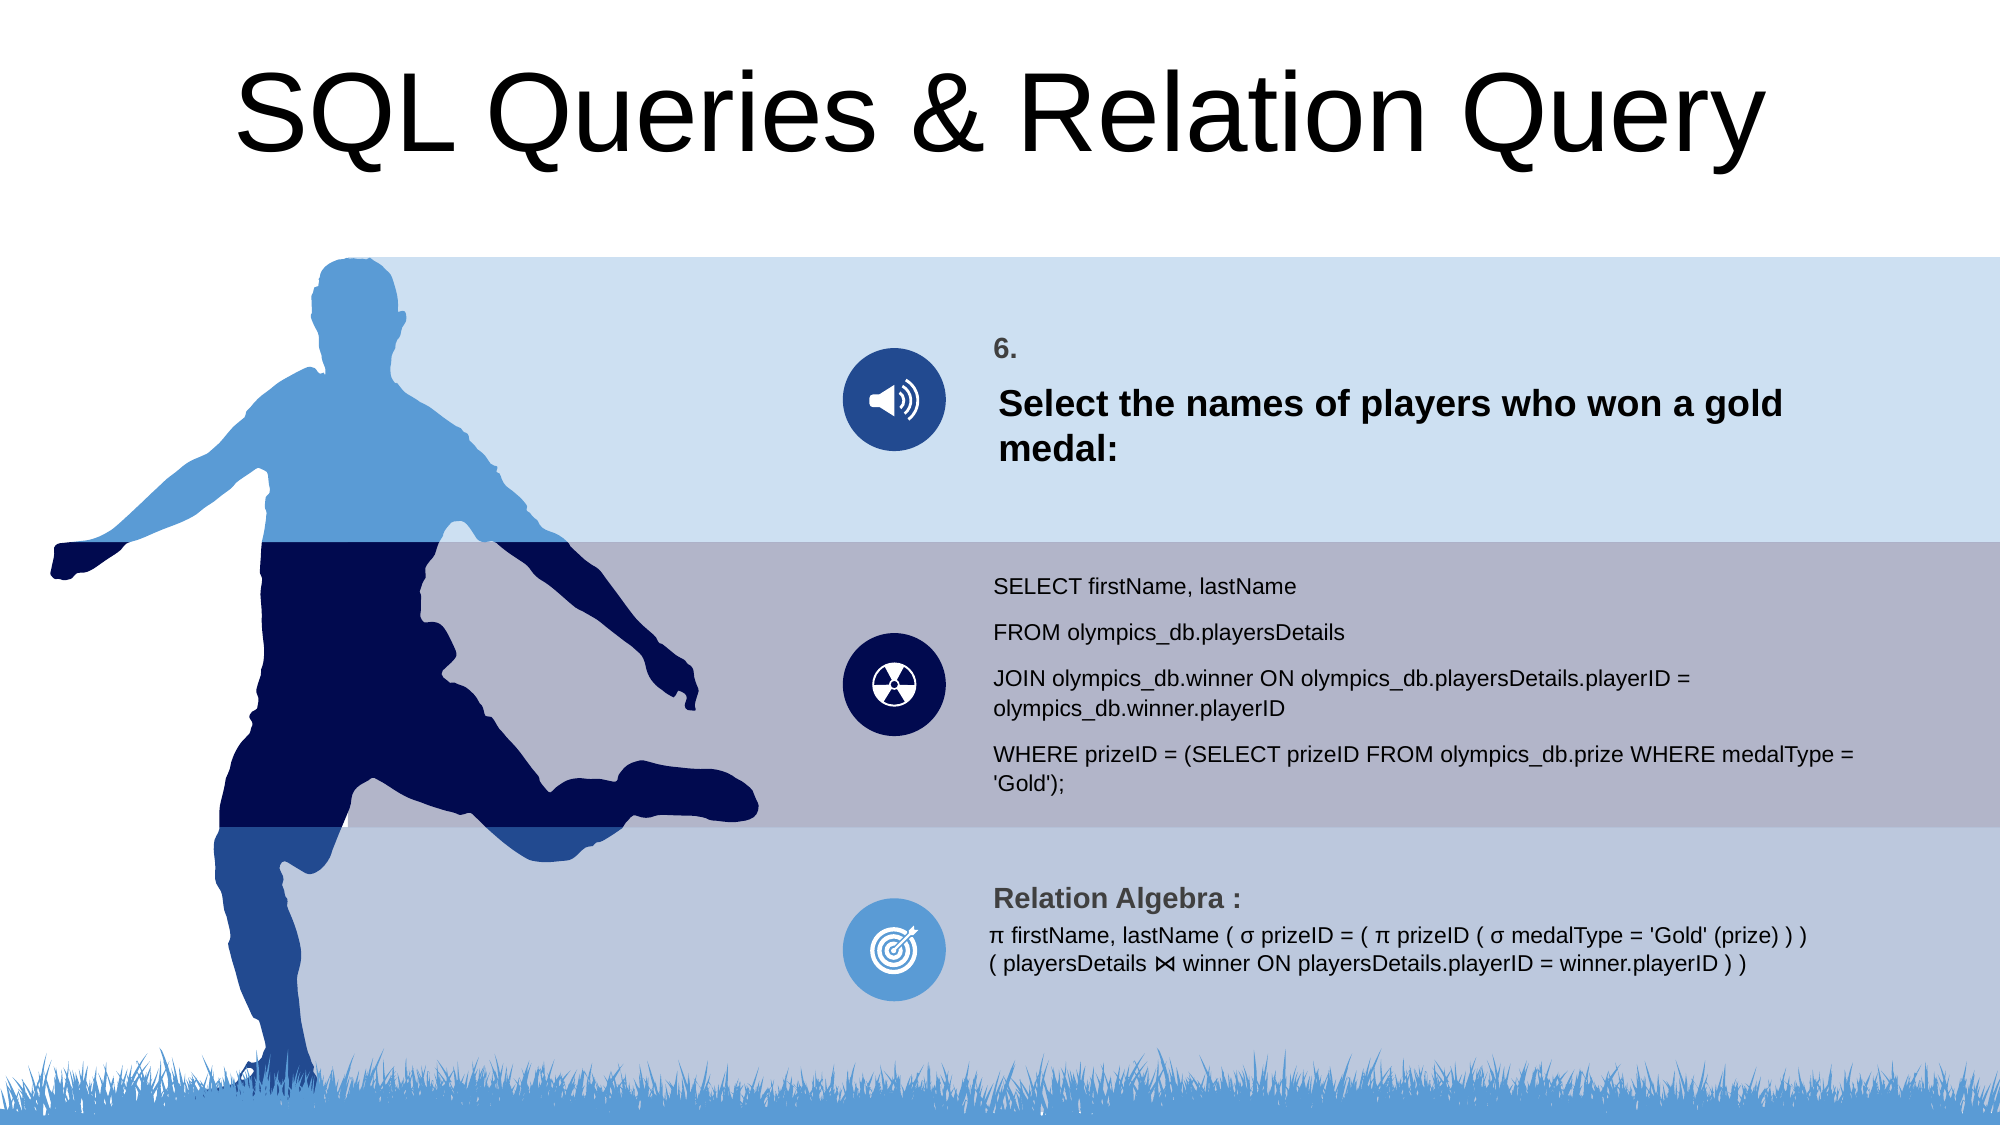

SQL Queries & Relation Query

6.
Select the names of players who won a gold medal:

SELECT firstName, lastName
FROM olympics_db.playersDetails
JOIN olympics_db.winner ON olympics_db.playersDetails.playerID = olympics_db.winner.playerID
WHERE prizeID = (SELECT prizeID FROM olympics_db.prize WHERE medalType = 'Gold');

Relation Algebra :
π firstName, lastName ( σ prizeID = ( π prizeID ( σ medalType = 'Gold' (prize) ) ) ( playersDetails ⋈ winner ON playersDetails.playerID = winner.playerID ) )